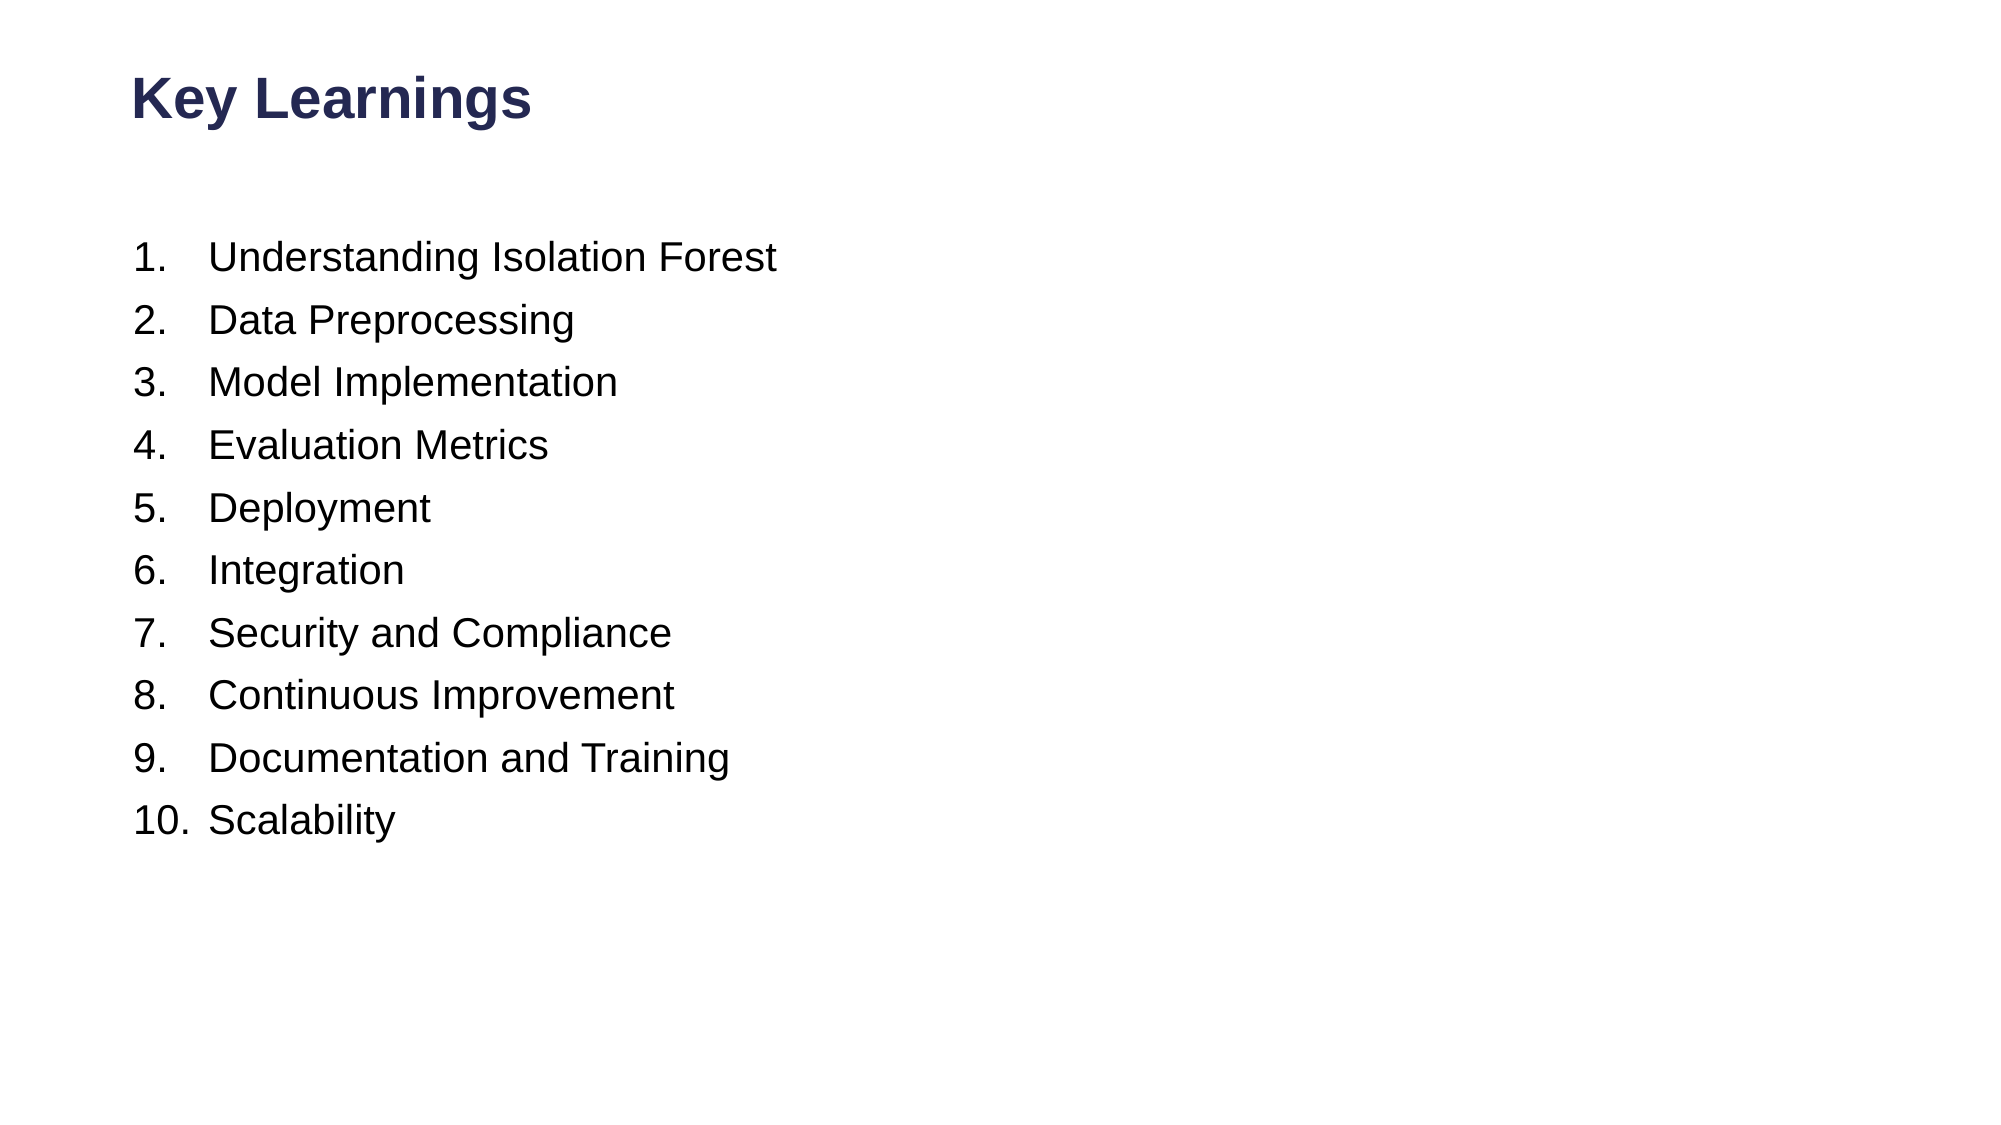

# Key Learnings
Understanding Isolation Forest
Data Preprocessing
Model Implementation
Evaluation Metrics
Deployment
Integration
Security and Compliance
Continuous Improvement
Documentation and Training
Scalability